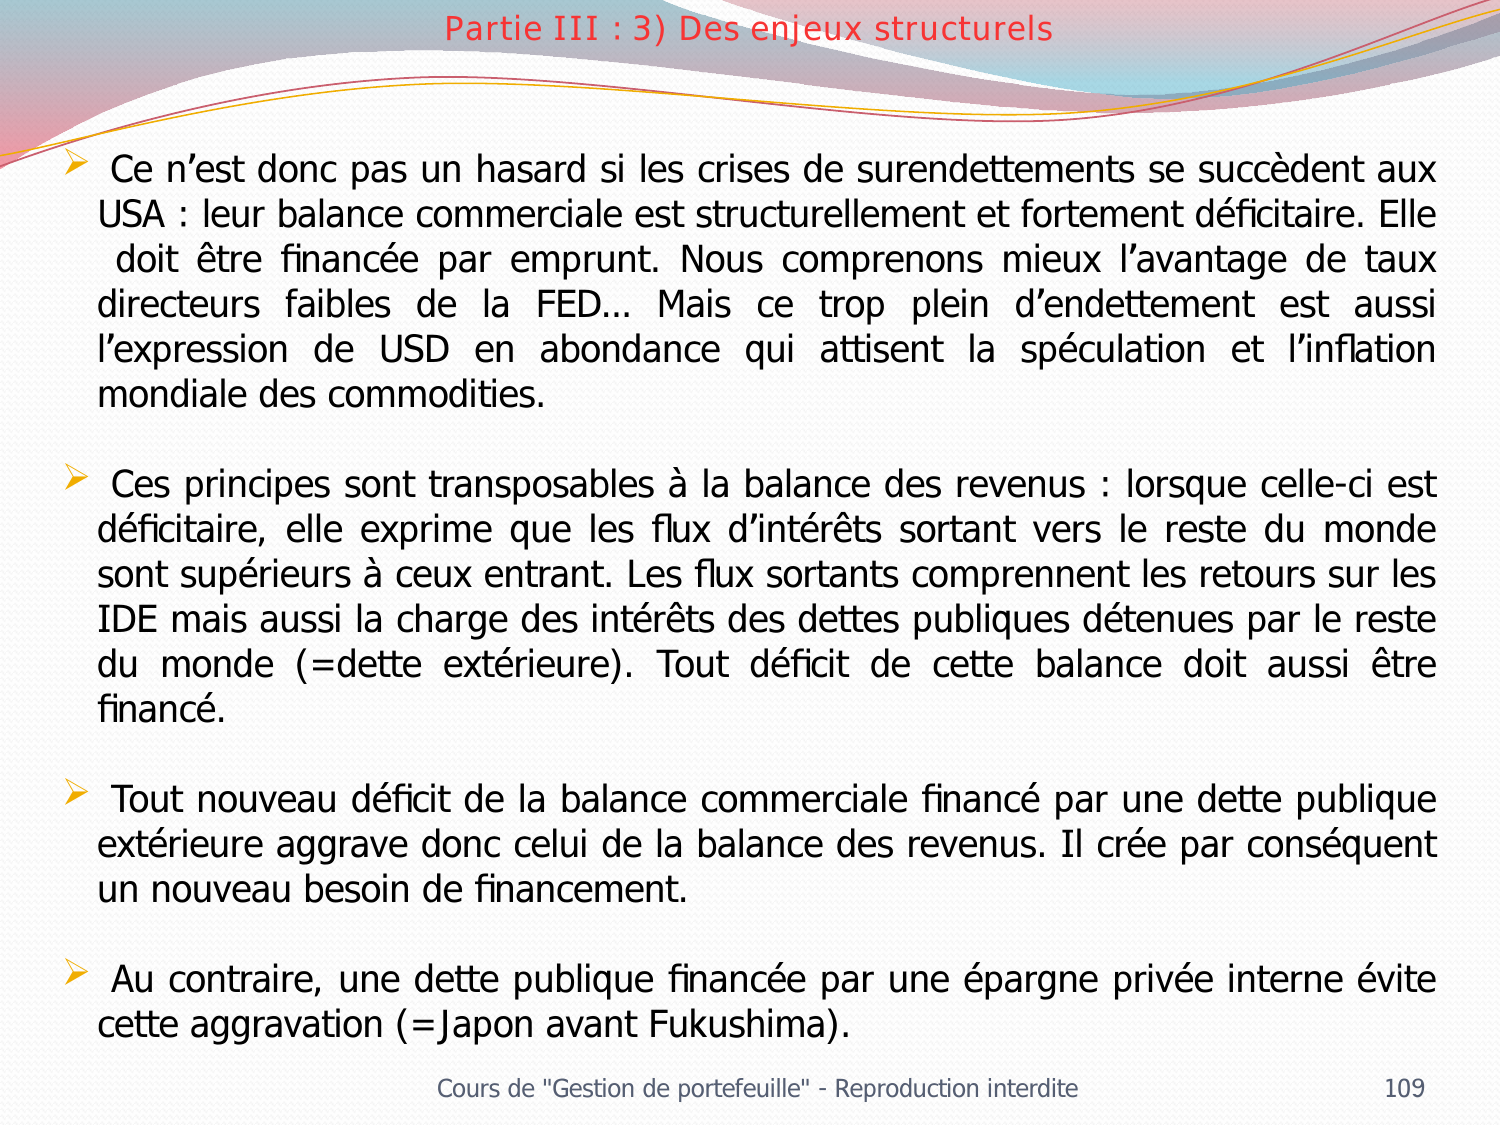

Partie III : 3) Des enjeux structurels
 Ce n’est donc pas un hasard si les crises de surendettements se succèdent aux USA : leur balance commerciale est structurellement et fortement déficitaire. Elle  doit être financée par emprunt. Nous comprenons mieux l’avantage de taux directeurs faibles de la FED… Mais ce trop plein d’endettement est aussi l’expression de USD en abondance qui attisent la spéculation et l’inflation mondiale des commodities.

 Ces principes sont transposables à la balance des revenus : lorsque celle-ci est déficitaire, elle exprime que les flux d’intérêts sortant vers le reste du monde sont supérieurs à ceux entrant. Les flux sortants comprennent les retours sur les IDE mais aussi la charge des intérêts des dettes publiques détenues par le reste du monde (=dette extérieure). Tout déficit de cette balance doit aussi être financé.

 Tout nouveau déficit de la balance commerciale financé par une dette publique extérieure aggrave donc celui de la balance des revenus. Il crée par conséquent un nouveau besoin de financement.

 Au contraire, une dette publique financée par une épargne privée interne évite cette aggravation (=Japon avant Fukushima).
Cours de "Gestion de portefeuille" - Reproduction interdite
109